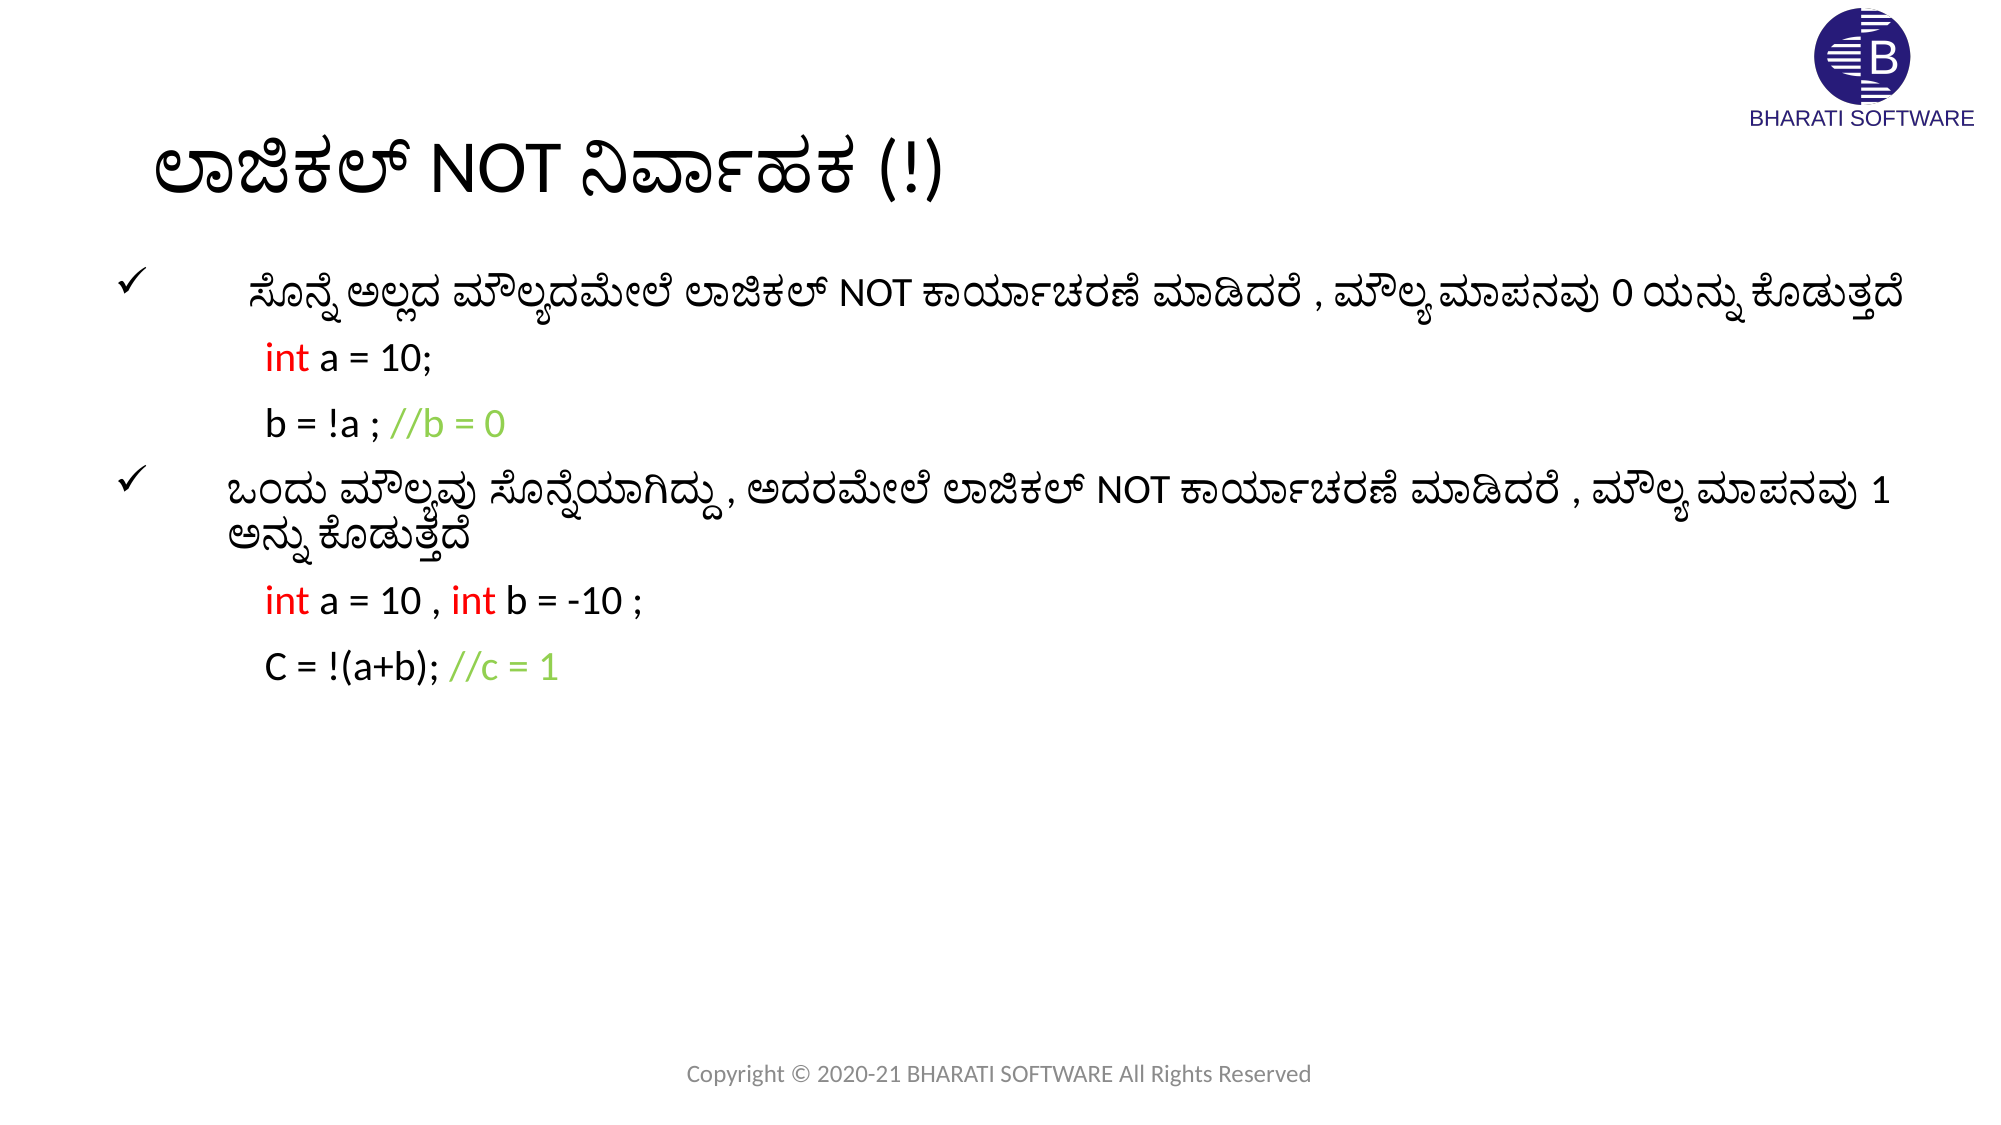

# ಲಾಜಿಕಲ್ NOT ನಿರ್ವಾಹಕ (!)
  ಸೊನ್ನೆ ಅಲ್ಲದ ಮೌಲ್ಯದಮೇಲೆ ಲಾಜಿಕಲ್ NOT ಕಾರ್ಯಾಚರಣೆ ಮಾಡಿದರೆ , ಮೌಲ್ಯ ಮಾಪನವು 0 ಯನ್ನು ಕೊಡುತ್ತದೆ
	int a = 10;
	b = !a ; //b = 0
ಒಂದು ಮೌಲ್ಯವು ಸೊನ್ನೆಯಾಗಿದ್ದು , ಅದರಮೇಲೆ ಲಾಜಿಕಲ್ NOT ಕಾರ್ಯಾಚರಣೆ ಮಾಡಿದರೆ , ಮೌಲ್ಯ ಮಾಪನವು 1 ಅನ್ನು ಕೊಡುತ್ತದೆ
	int a = 10 , int b = -10 ;
	C = !(a+b); //c = 1
Copyright © 2020-21 BHARATI SOFTWARE All Rights Reserved